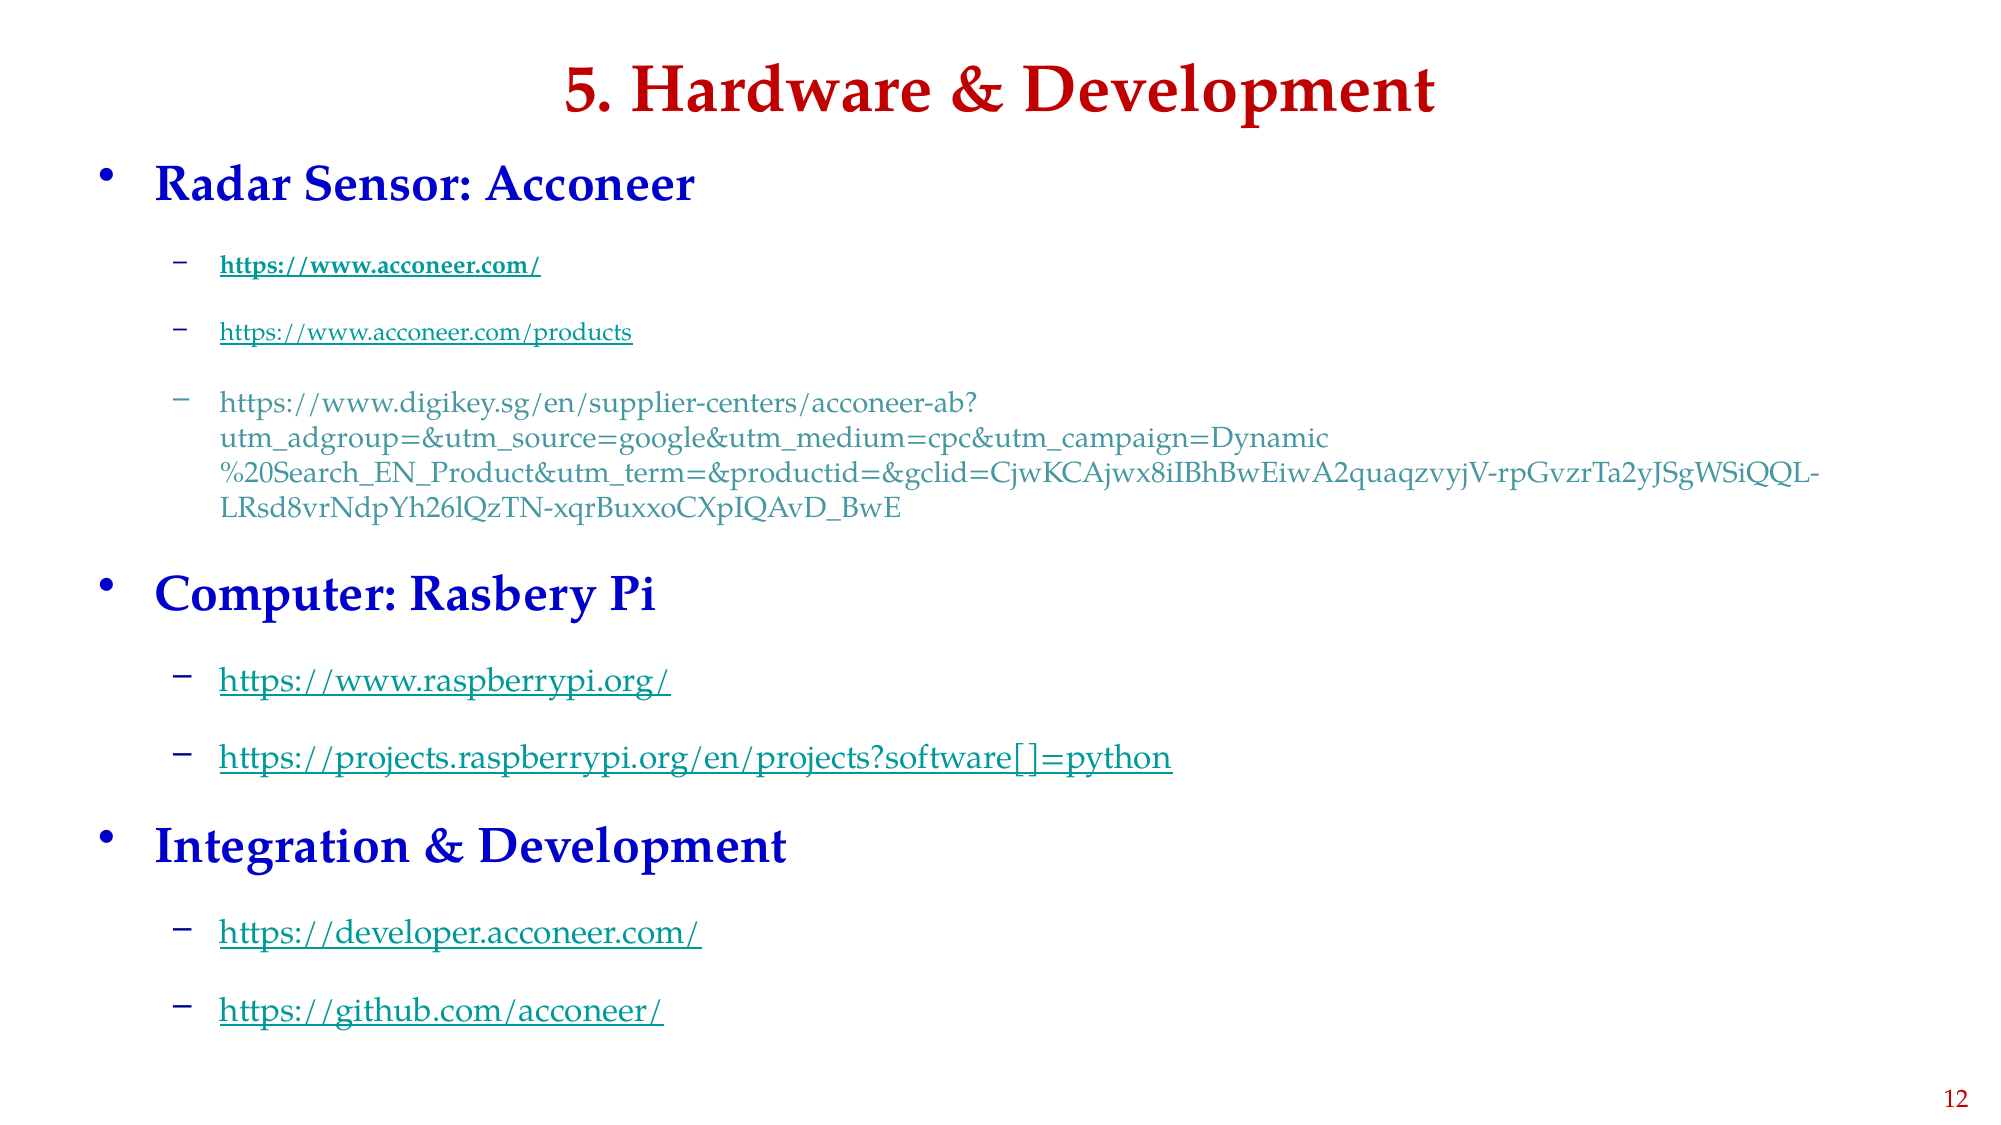

# 5. Hardware & Development
Radar Sensor: Acconeer
https://www.acconeer.com/
https://www.acconeer.com/products
https://www.digikey.sg/en/supplier-centers/acconeer-ab?utm_adgroup=&utm_source=google&utm_medium=cpc&utm_campaign=Dynamic%20Search_EN_Product&utm_term=&productid=&gclid=CjwKCAjwx8iIBhBwEiwA2quaqzvyjV-rpGvzrTa2yJSgWSiQQL-LRsd8vrNdpYh26lQzTN-xqrBuxxoCXpIQAvD_BwE
Computer: Rasbery Pi
https://www.raspberrypi.org/
https://projects.raspberrypi.org/en/projects?software[]=python
Integration & Development
https://developer.acconeer.com/
https://github.com/acconeer/